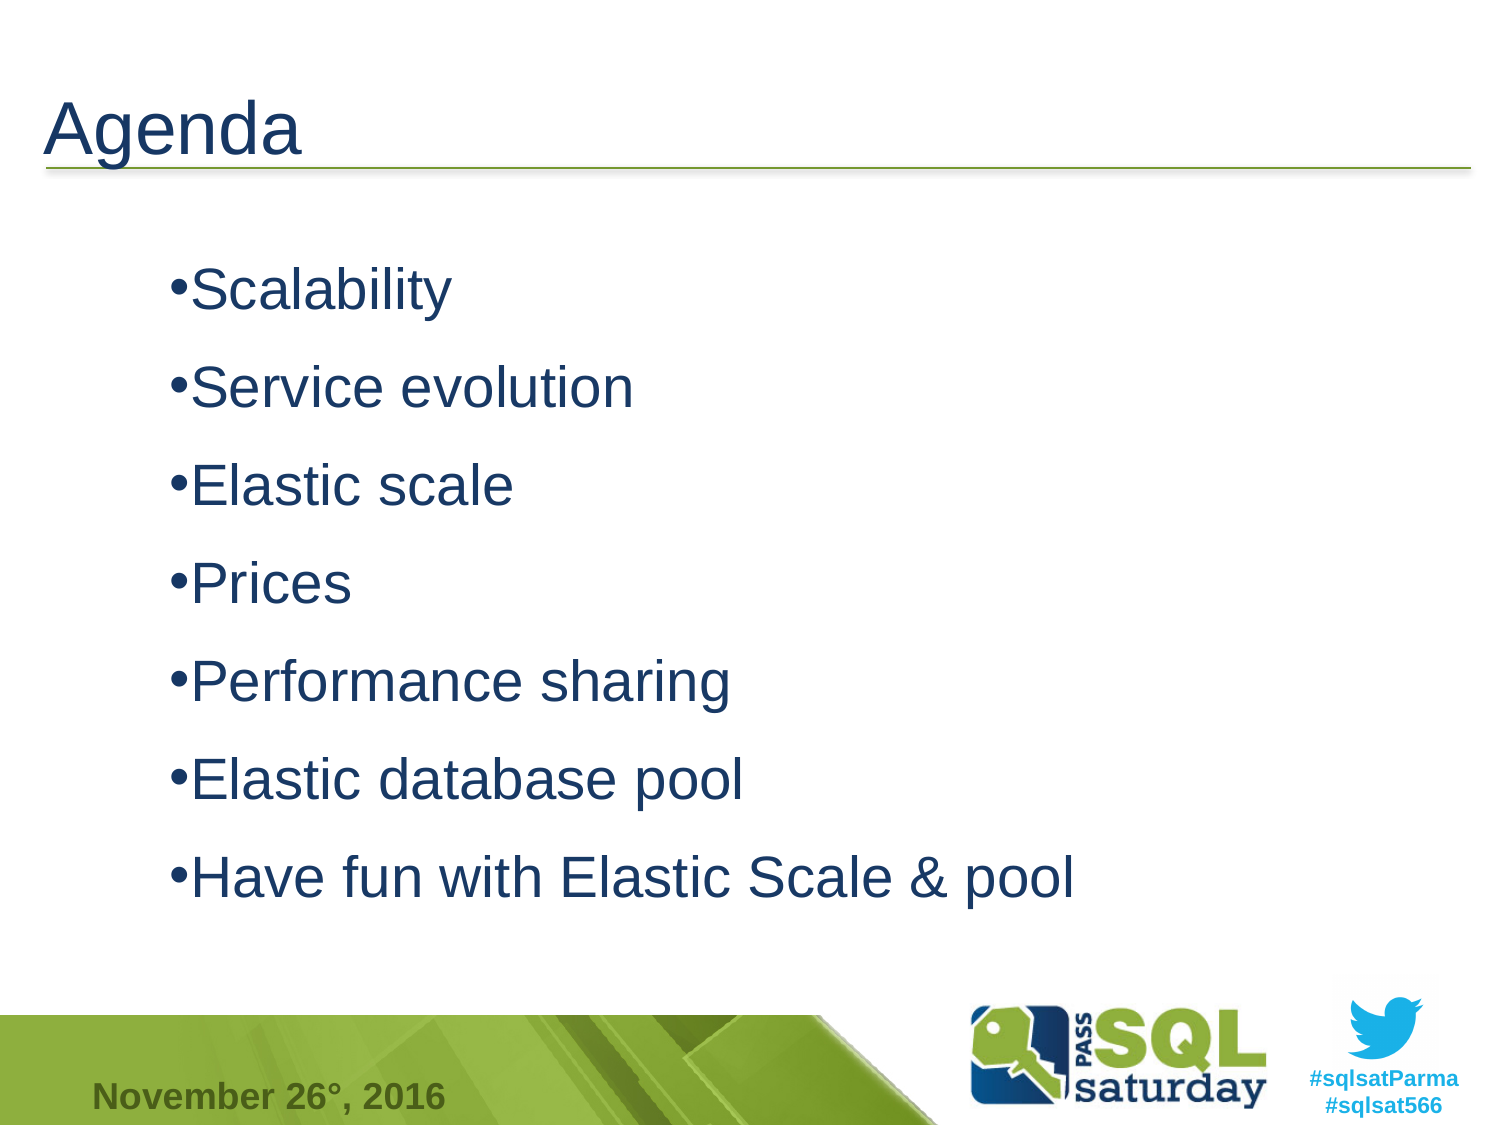

# Agenda
Scalability
Service evolution
Elastic scale
Prices
Performance sharing
Elastic database pool
Have fun with Elastic Scale & pool